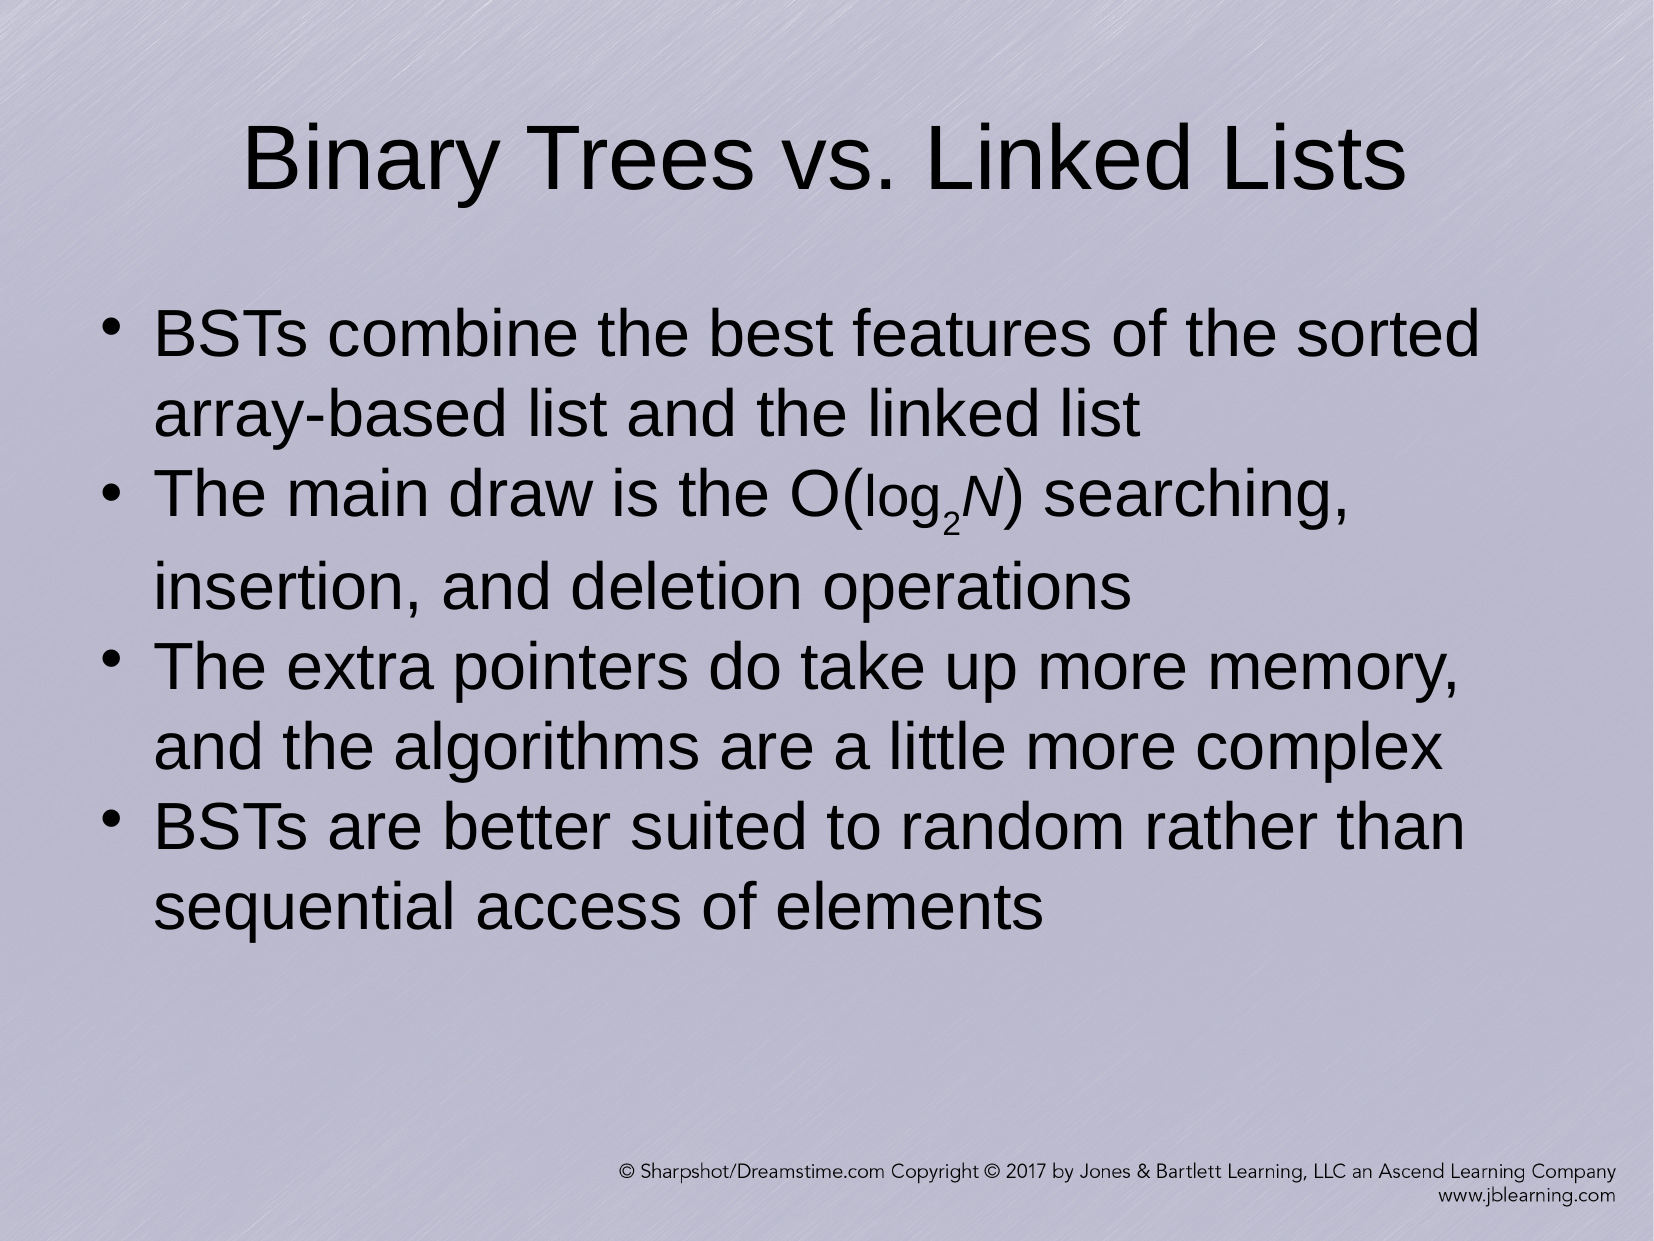

Binary Trees vs. Linked Lists
BSTs combine the best features of the sorted array-based list and the linked list
The main draw is the O(log2N) searching, insertion, and deletion operations
The extra pointers do take up more memory, and the algorithms are a little more complex
BSTs are better suited to random rather than sequential access of elements